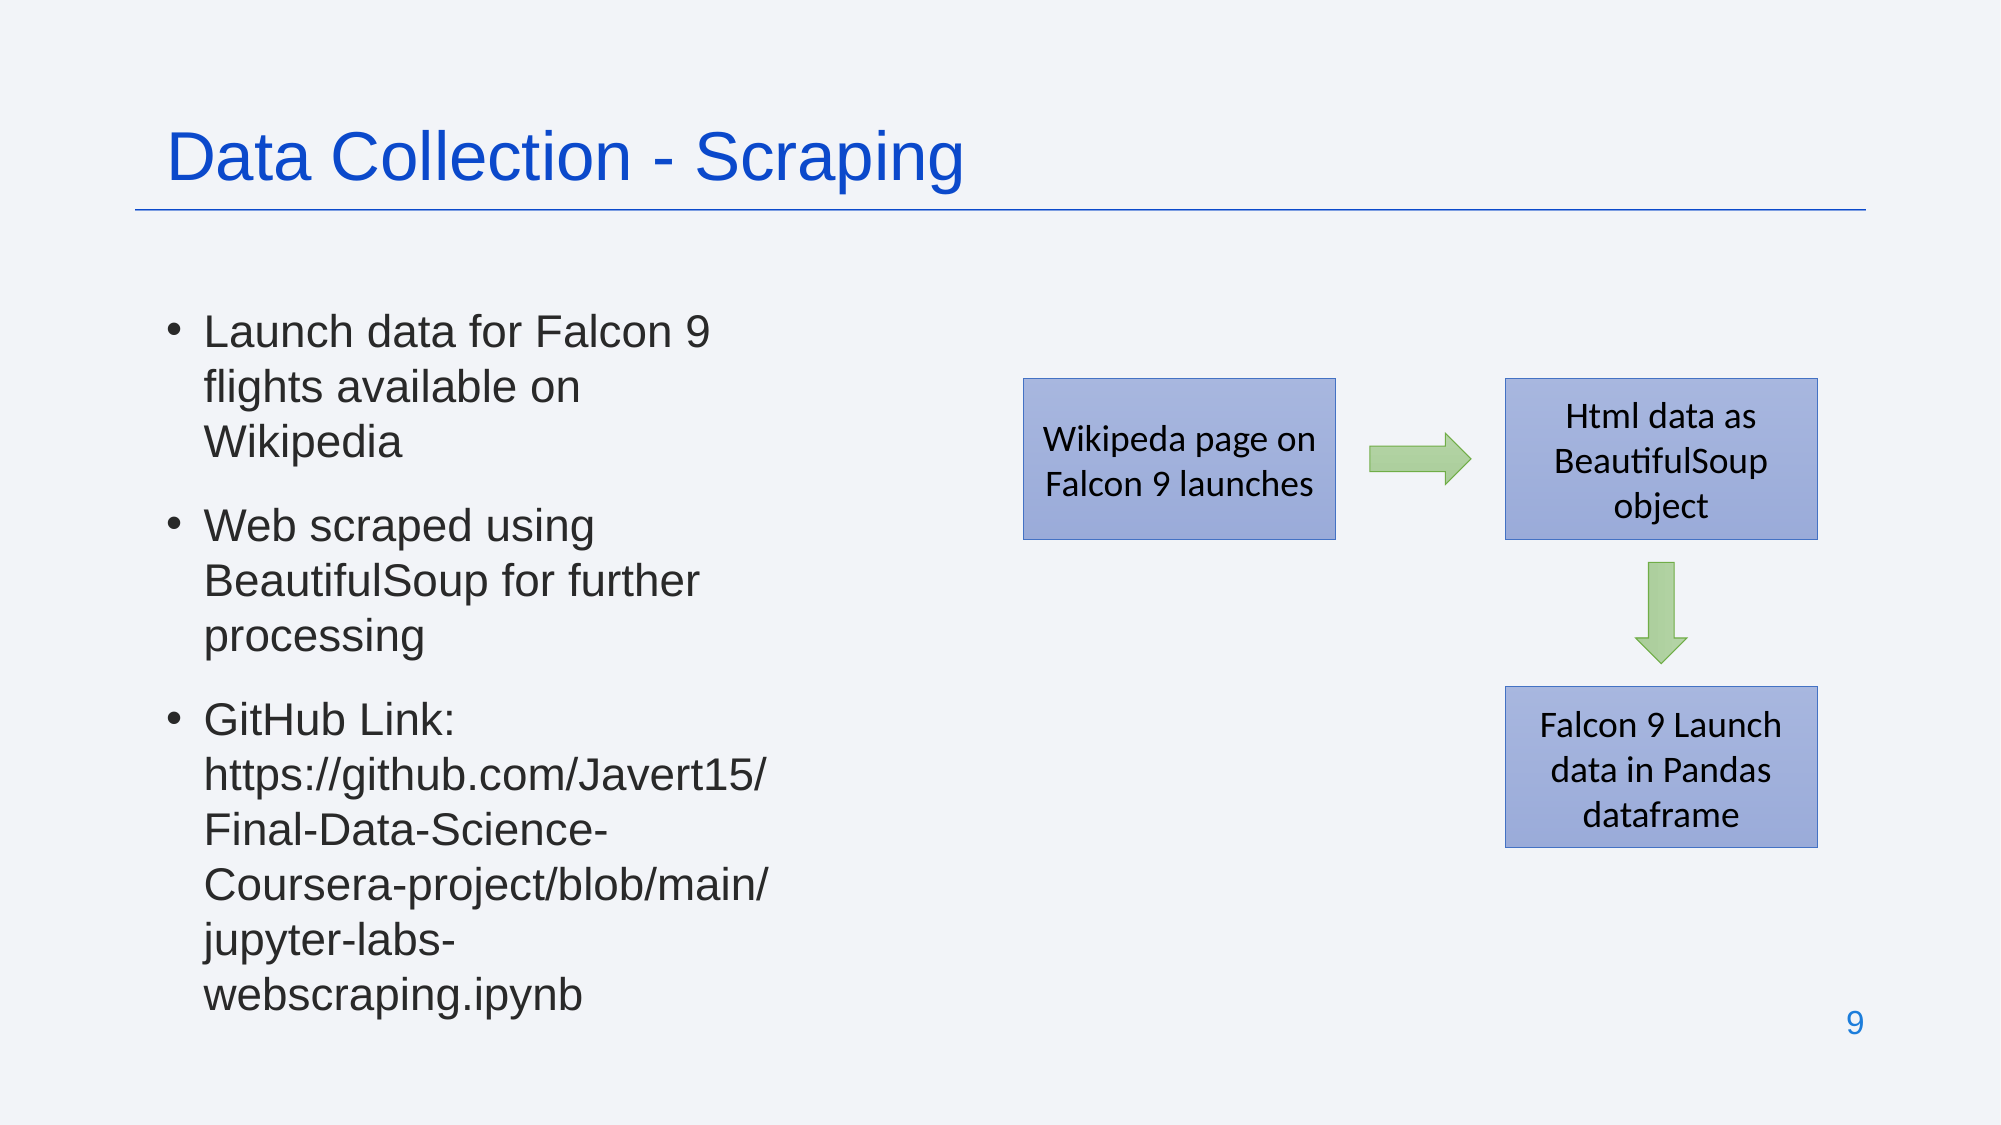

Data Collection - Scraping
Launch data for Falcon 9 flights available on Wikipedia
Web scraped using BeautifulSoup for further processing
GitHub Link: https://github.com/Javert15/Final-Data-Science-Coursera-project/blob/main/jupyter-labs-webscraping.ipynb
Wikipeda page on Falcon 9 launches
Html data as BeautifulSoup object

Falcon 9 Launch data in Pandas dataframe
9